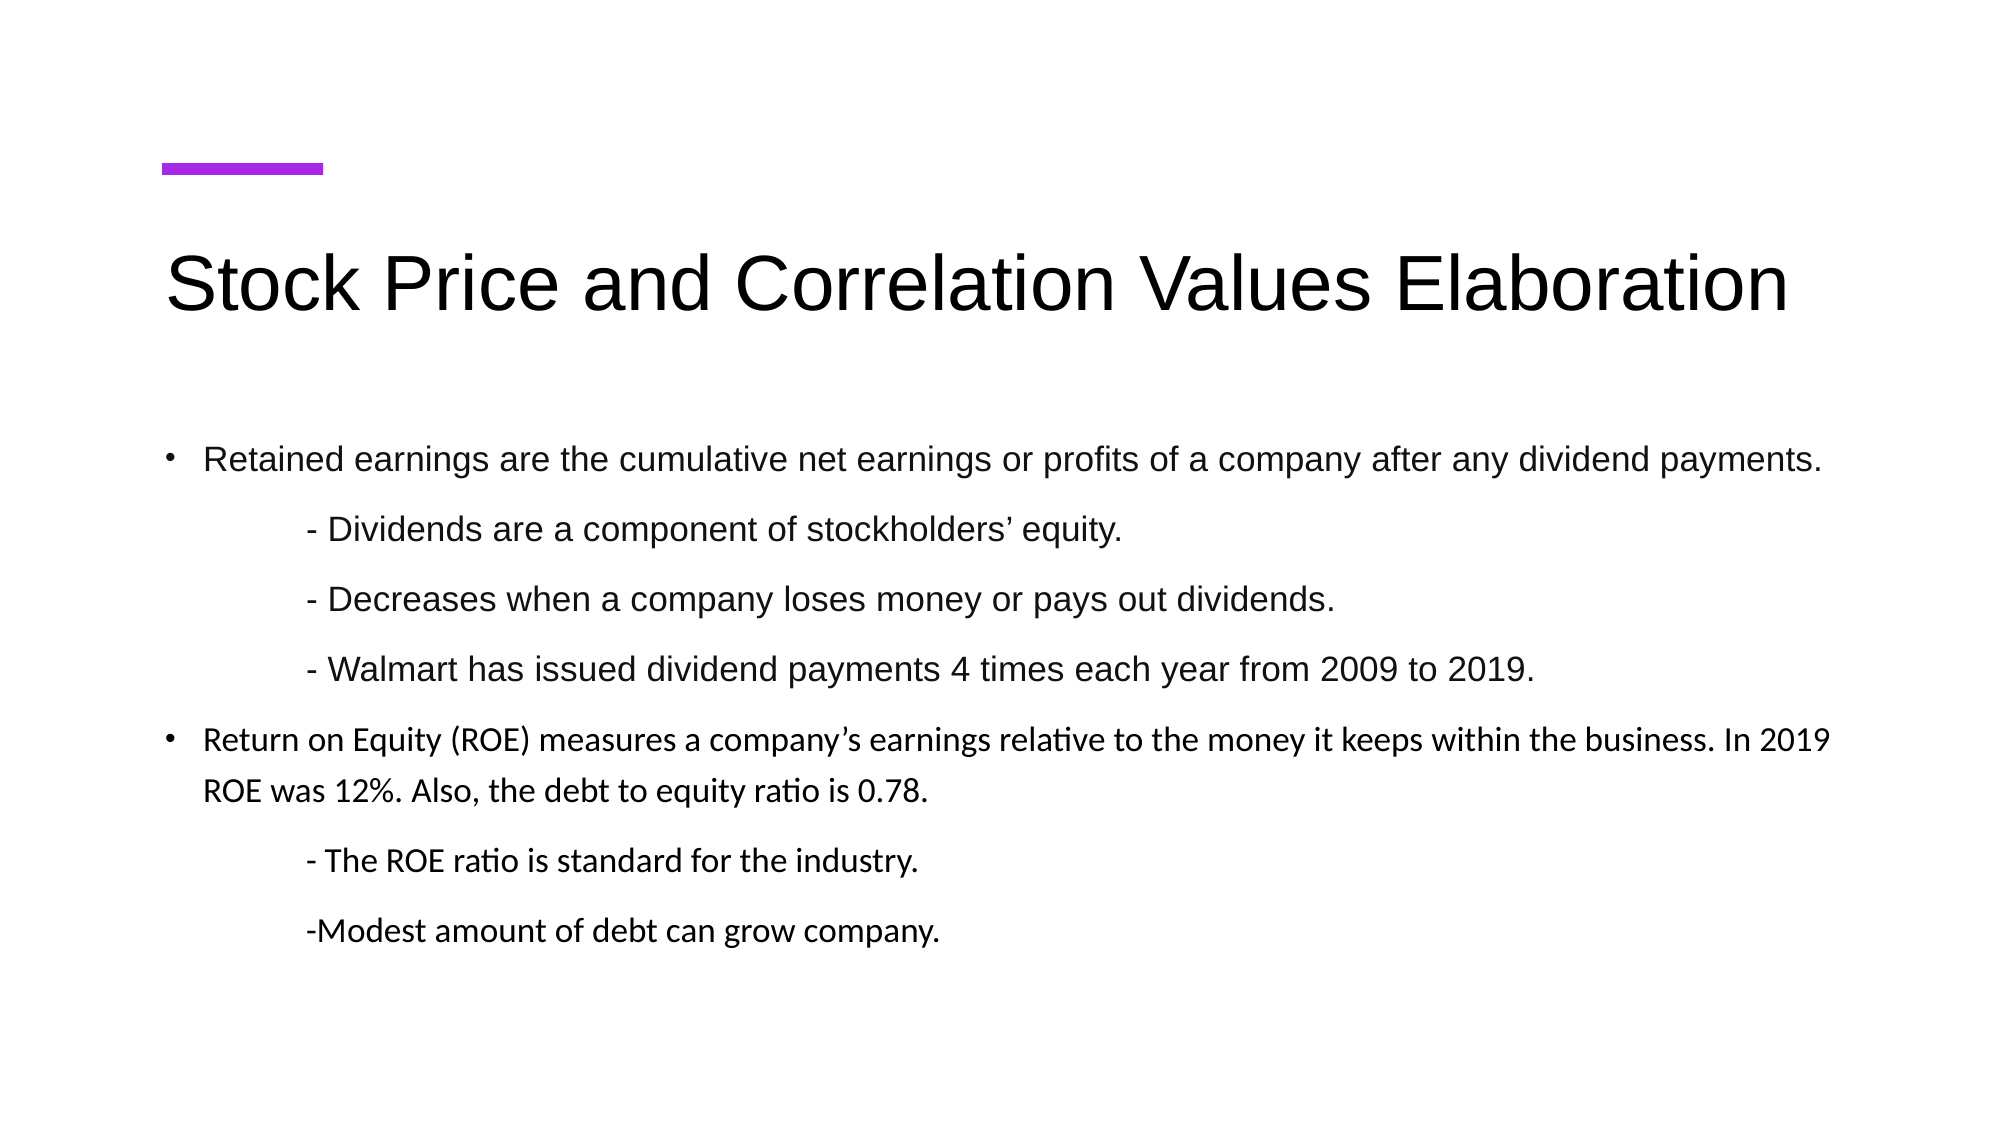

# Stock Price and Correlation Values Elaboration
Retained earnings are the cumulative net earnings or profits of a company after any dividend payments.
	- Dividends are a component of stockholders’ equity.
	- Decreases when a company loses money or pays out dividends.
	- Walmart has issued dividend payments 4 times each year from 2009 to 2019.
Return on Equity (ROE) measures a company’s earnings relative to the money it keeps within the business. In 2019 ROE was 12%. Also, the debt to equity ratio is 0.78.
	- The ROE ratio is standard for the industry.
	-Modest amount of debt can grow company.